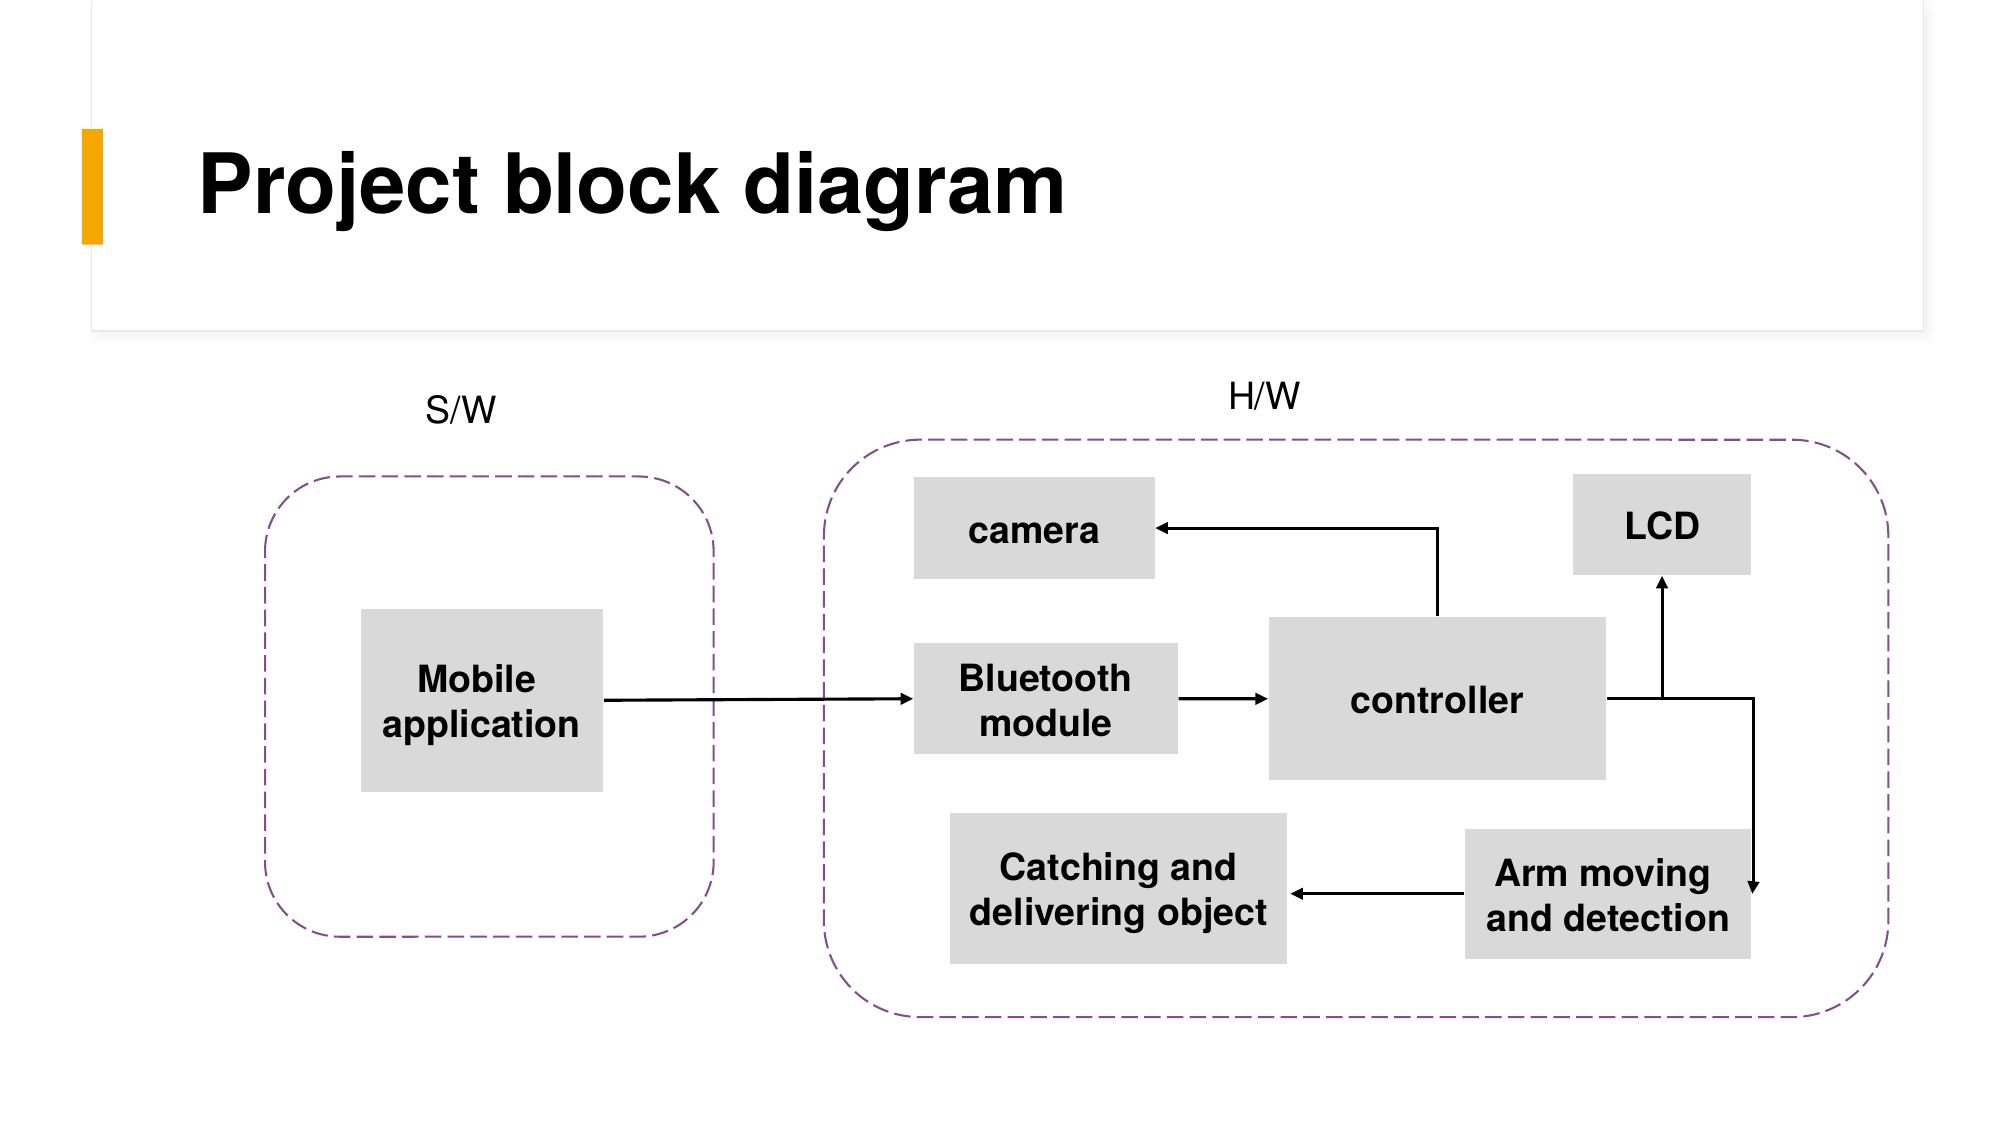

# Project block diagram
H/W
S/W

LCD

camera
Mobile
application
controller
Bluetooth
module
Catching and delivering object
Arm moving
and detection